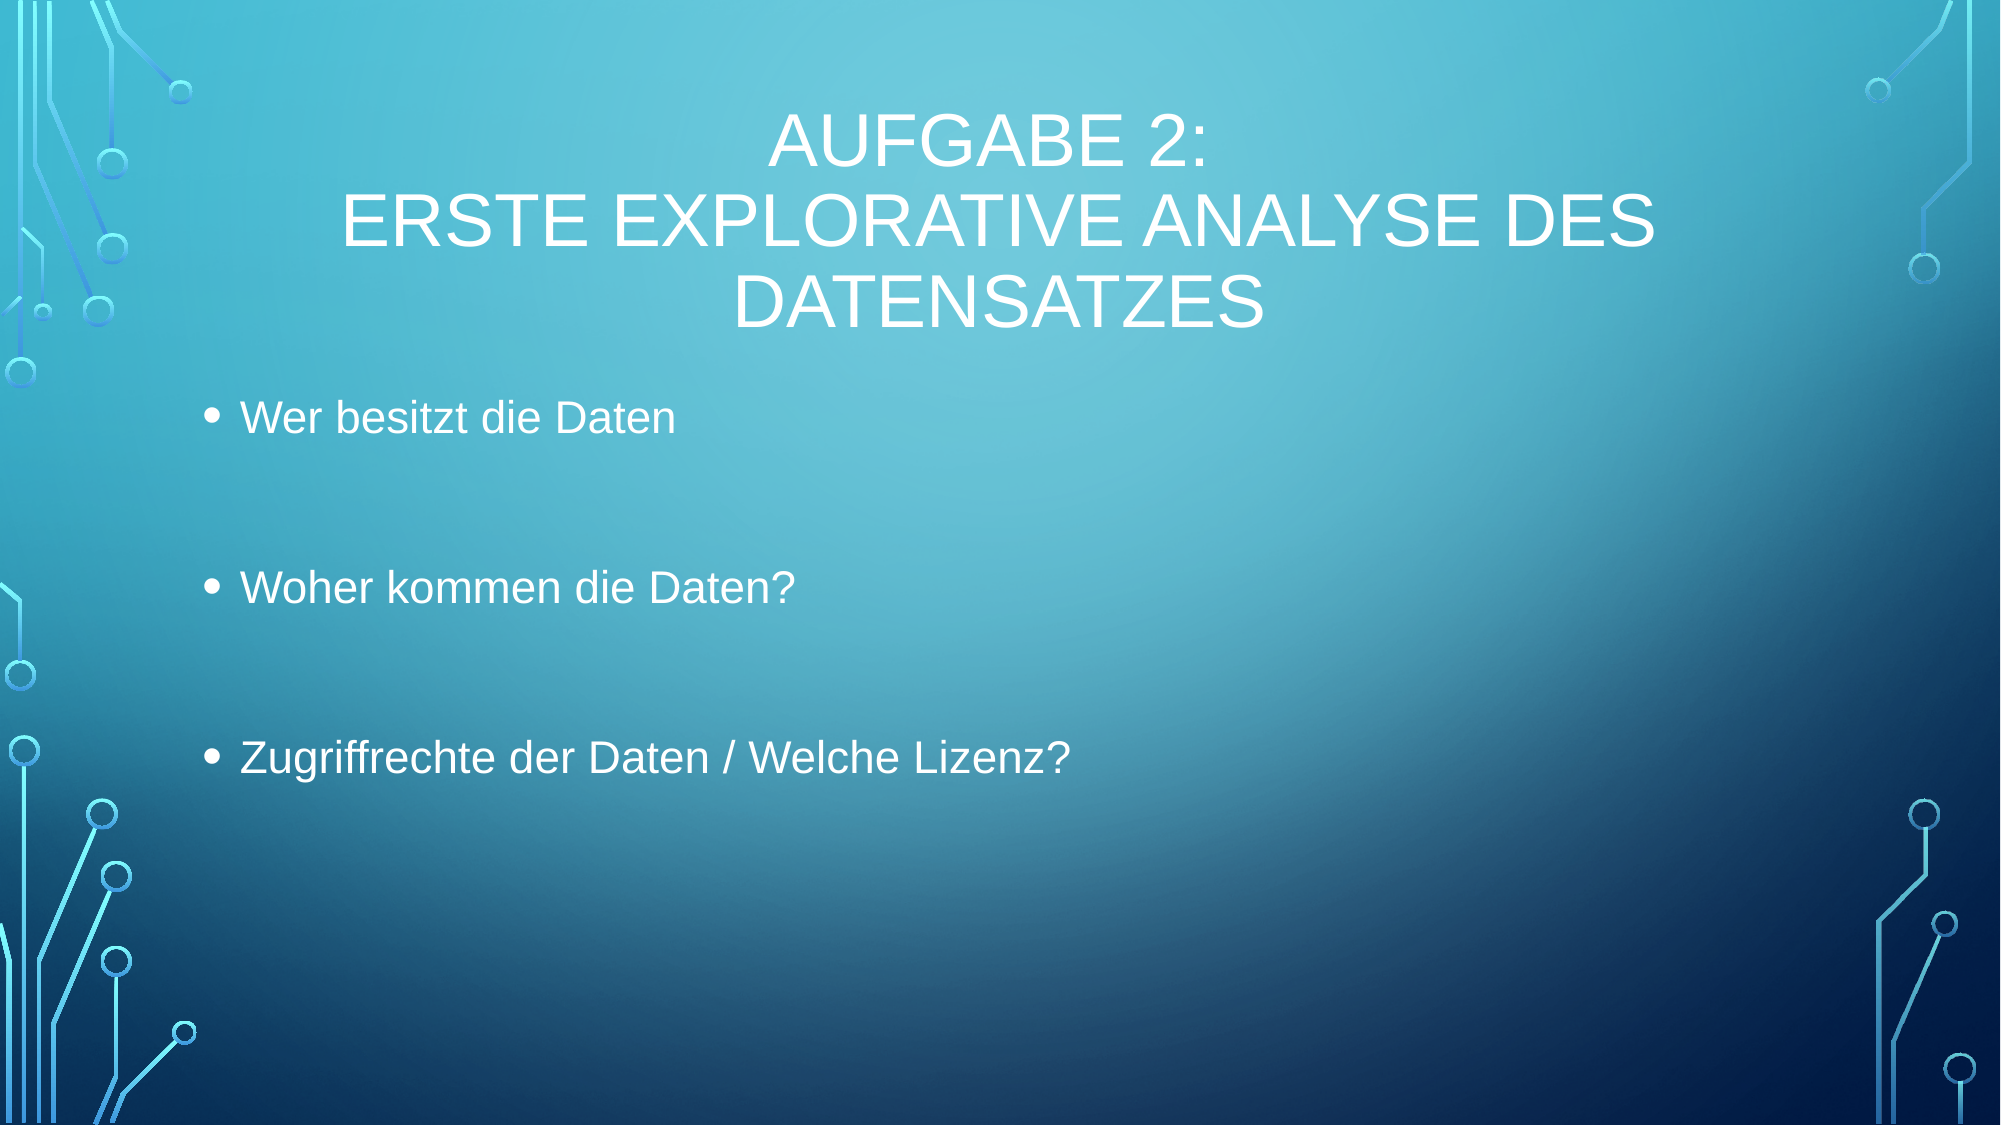

# Aufgabe 2: erste explorative Analyse des datensatzes
Wer besitzt die Daten

Woher kommen die Daten?

Zugriffrechte der Daten / Welche Lizenz?